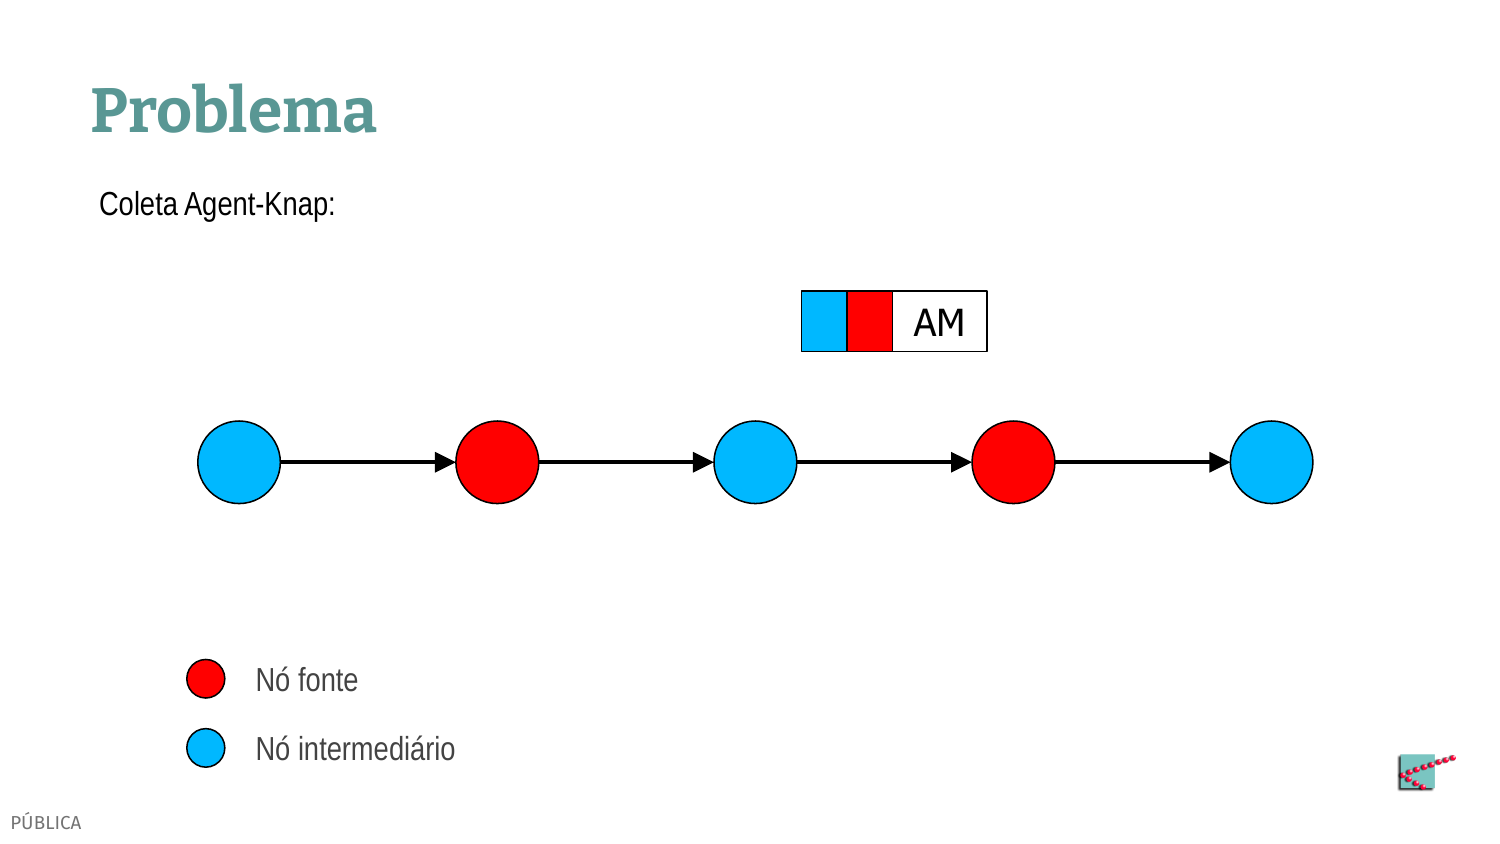

# Problema
Coleta Agent-Knap:

AM

Nó fonte

Nó intermediário